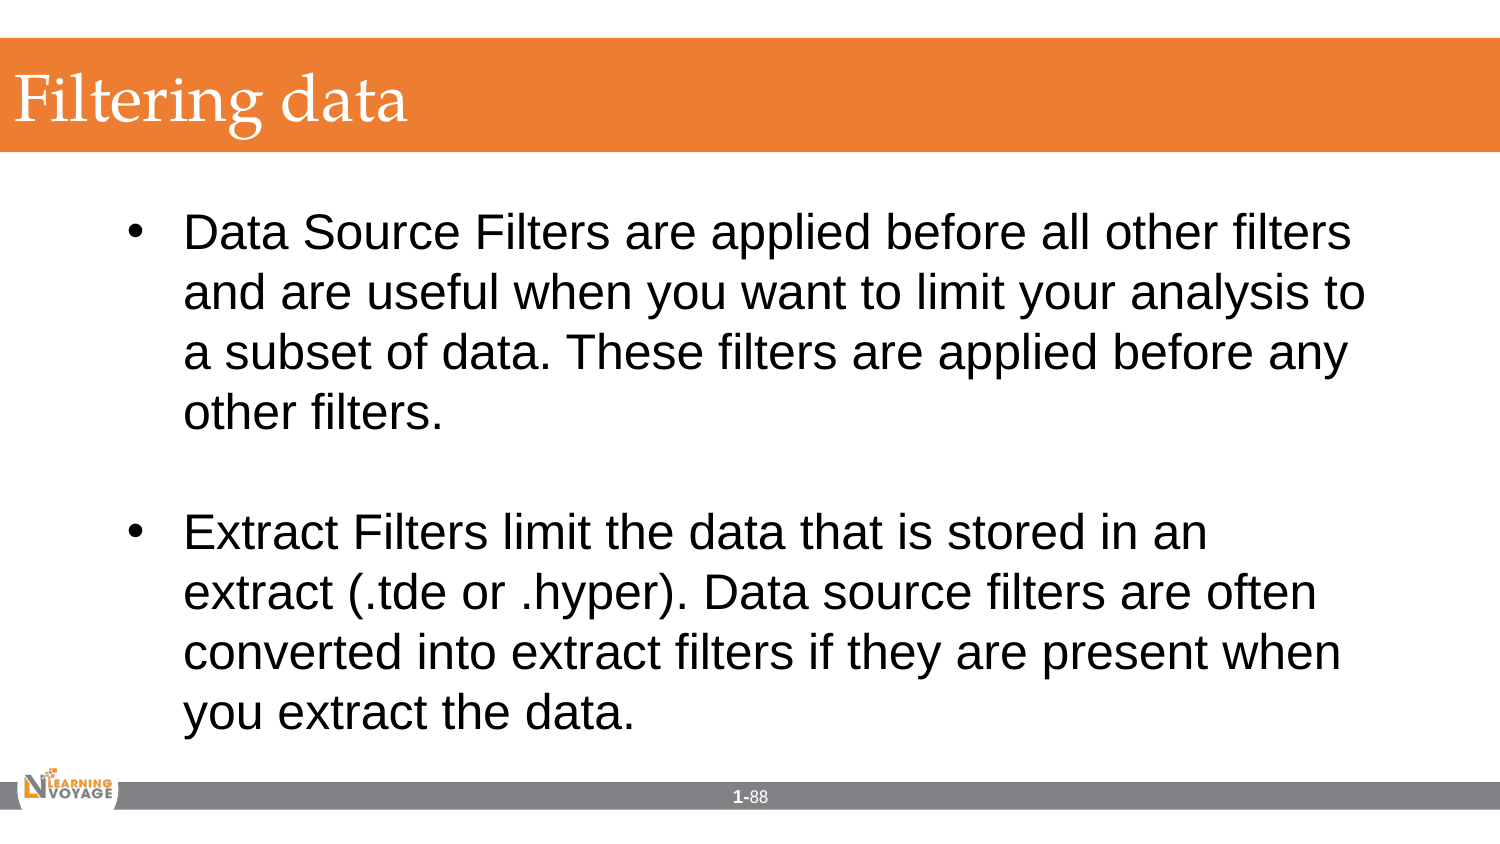

Filtering data
Data Source Filters are applied before all other filters and are useful when you want to limit your analysis to a subset of data. These filters are applied before any other filters.

Extract Filters limit the data that is stored in an extract (.tde or .hyper). Data source filters are often converted into extract filters if they are present when you extract the data.
1-88